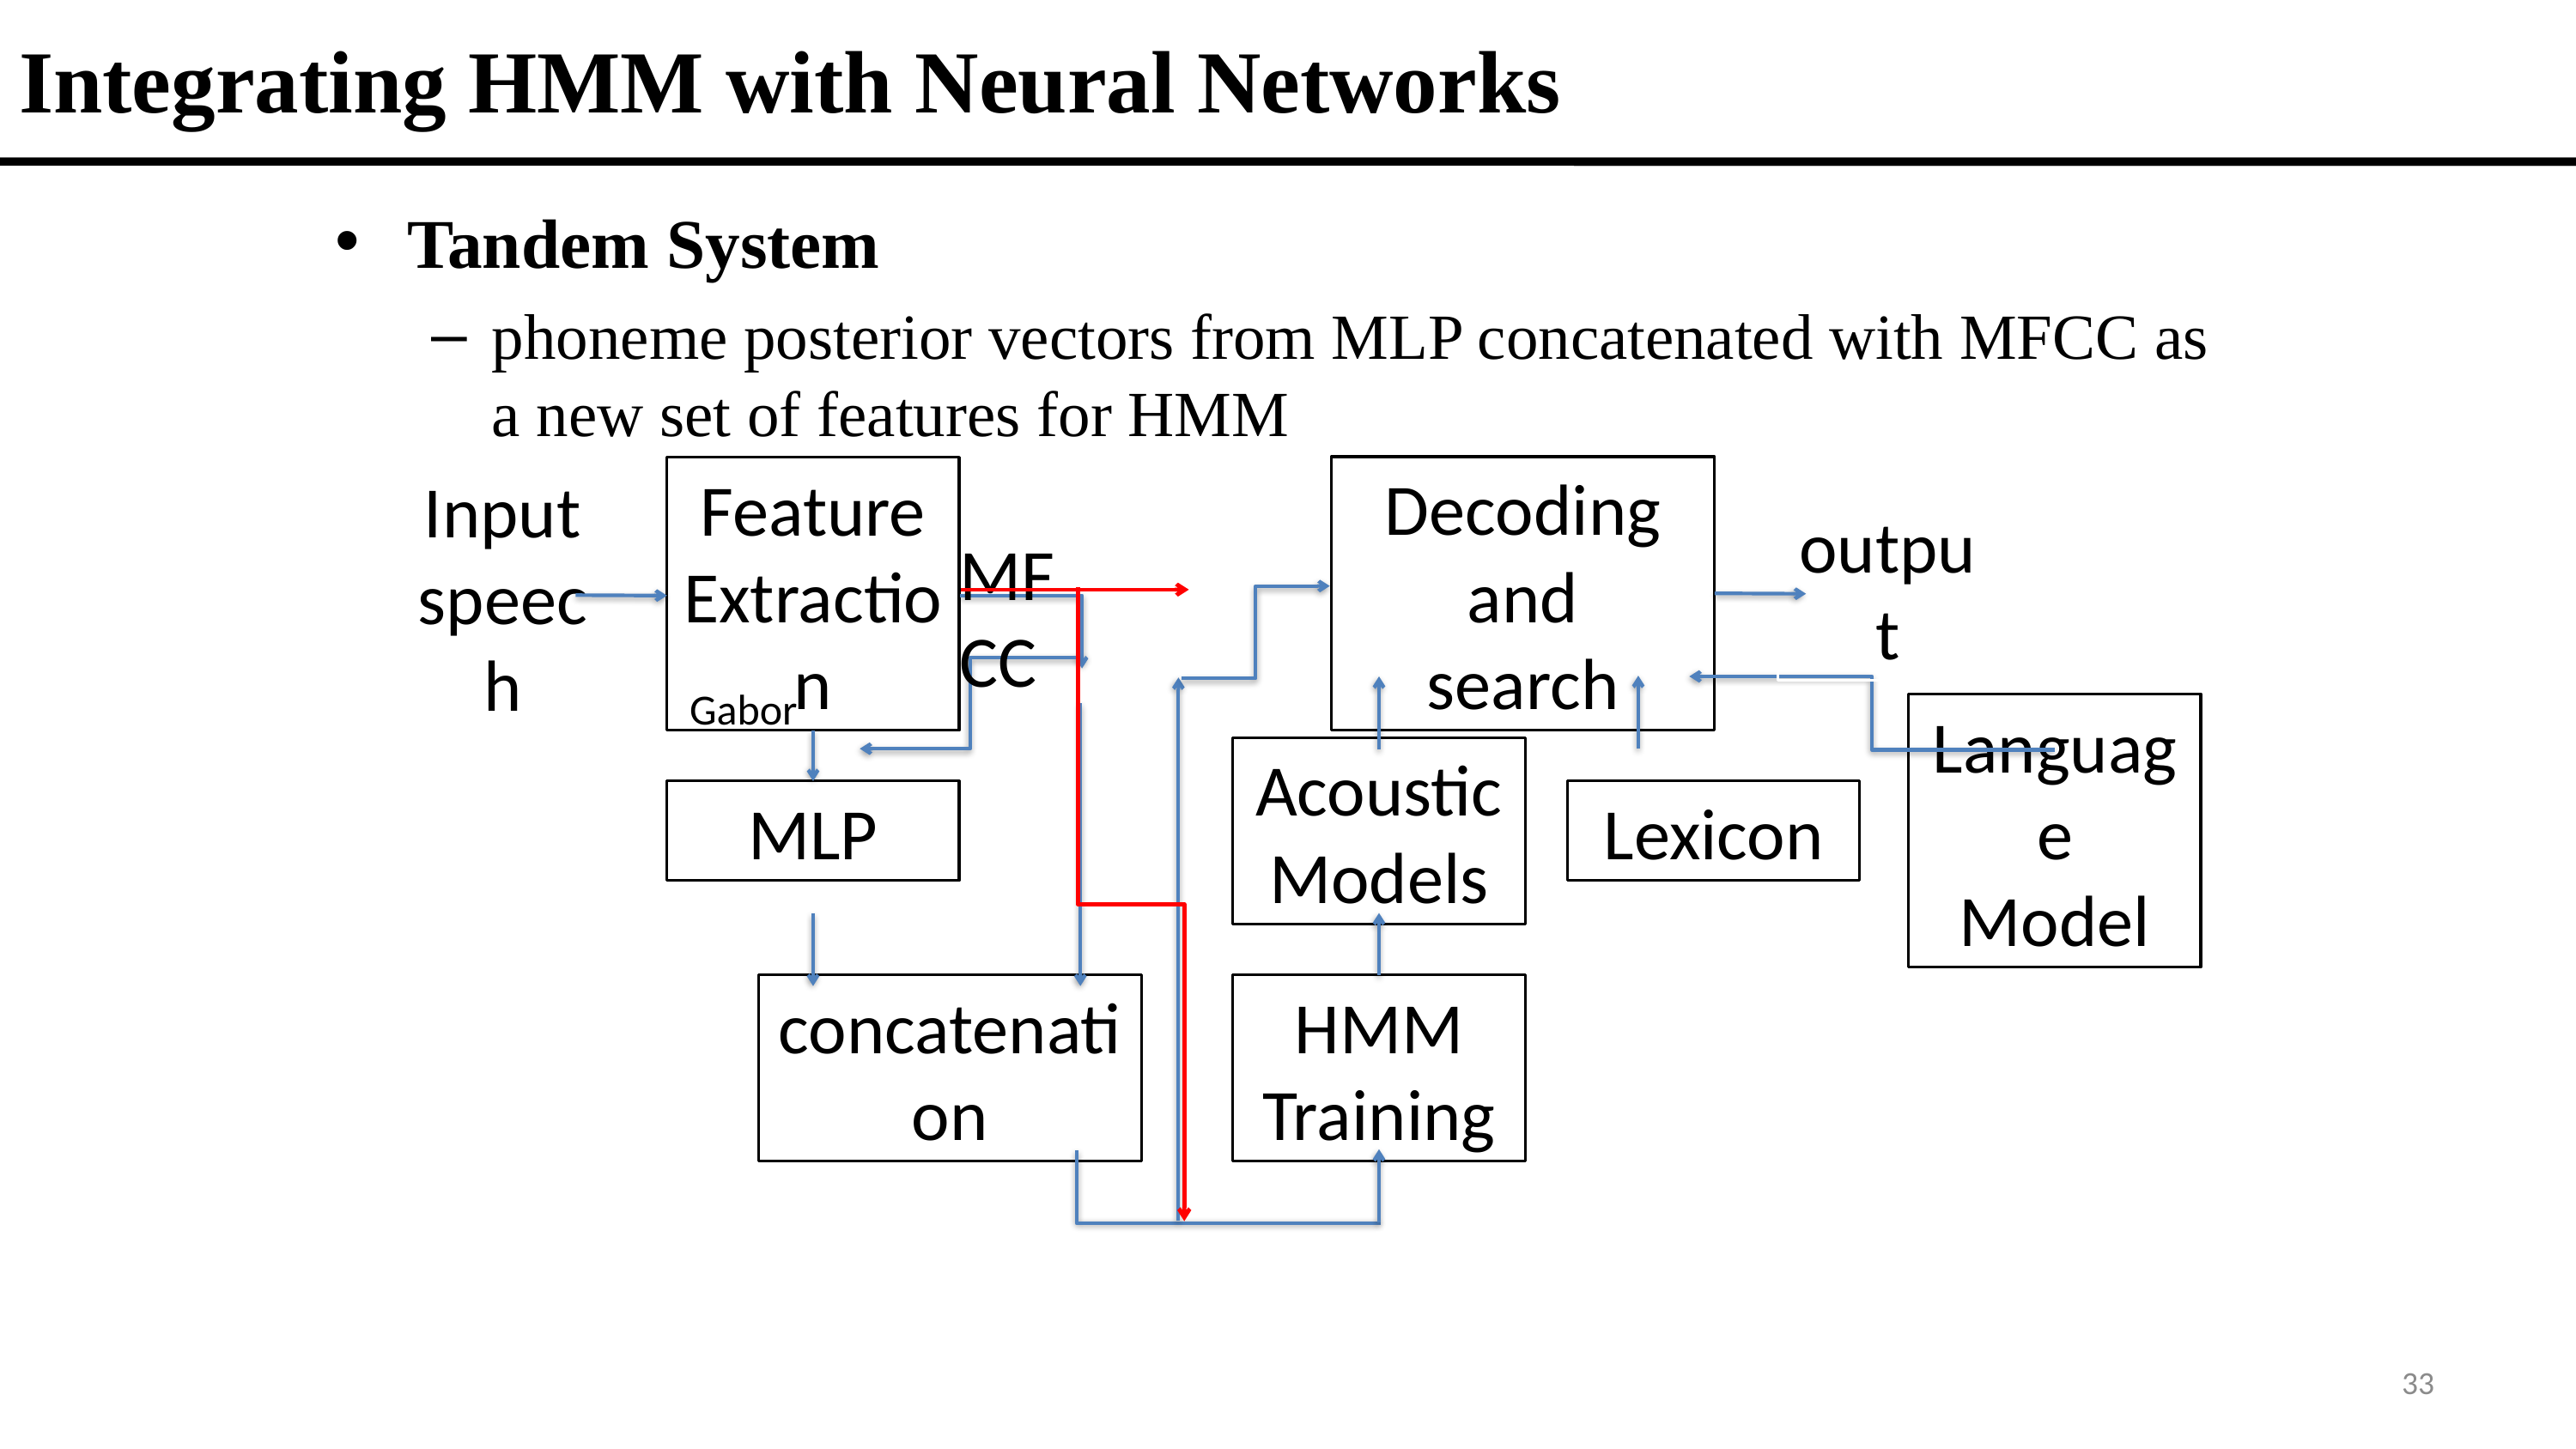

# Integrating HMM with Neural Networks
Tandem System
phoneme posterior vectors from MLP concatenated with MFCC as a new set of features for HMM
Decoding and
search
Feature
Extraction
Input
speech
output
MFCC
Gabor
Language
Model
Acoustic
Models
Lexicon
MLP
concatenation
HMM
Training
33